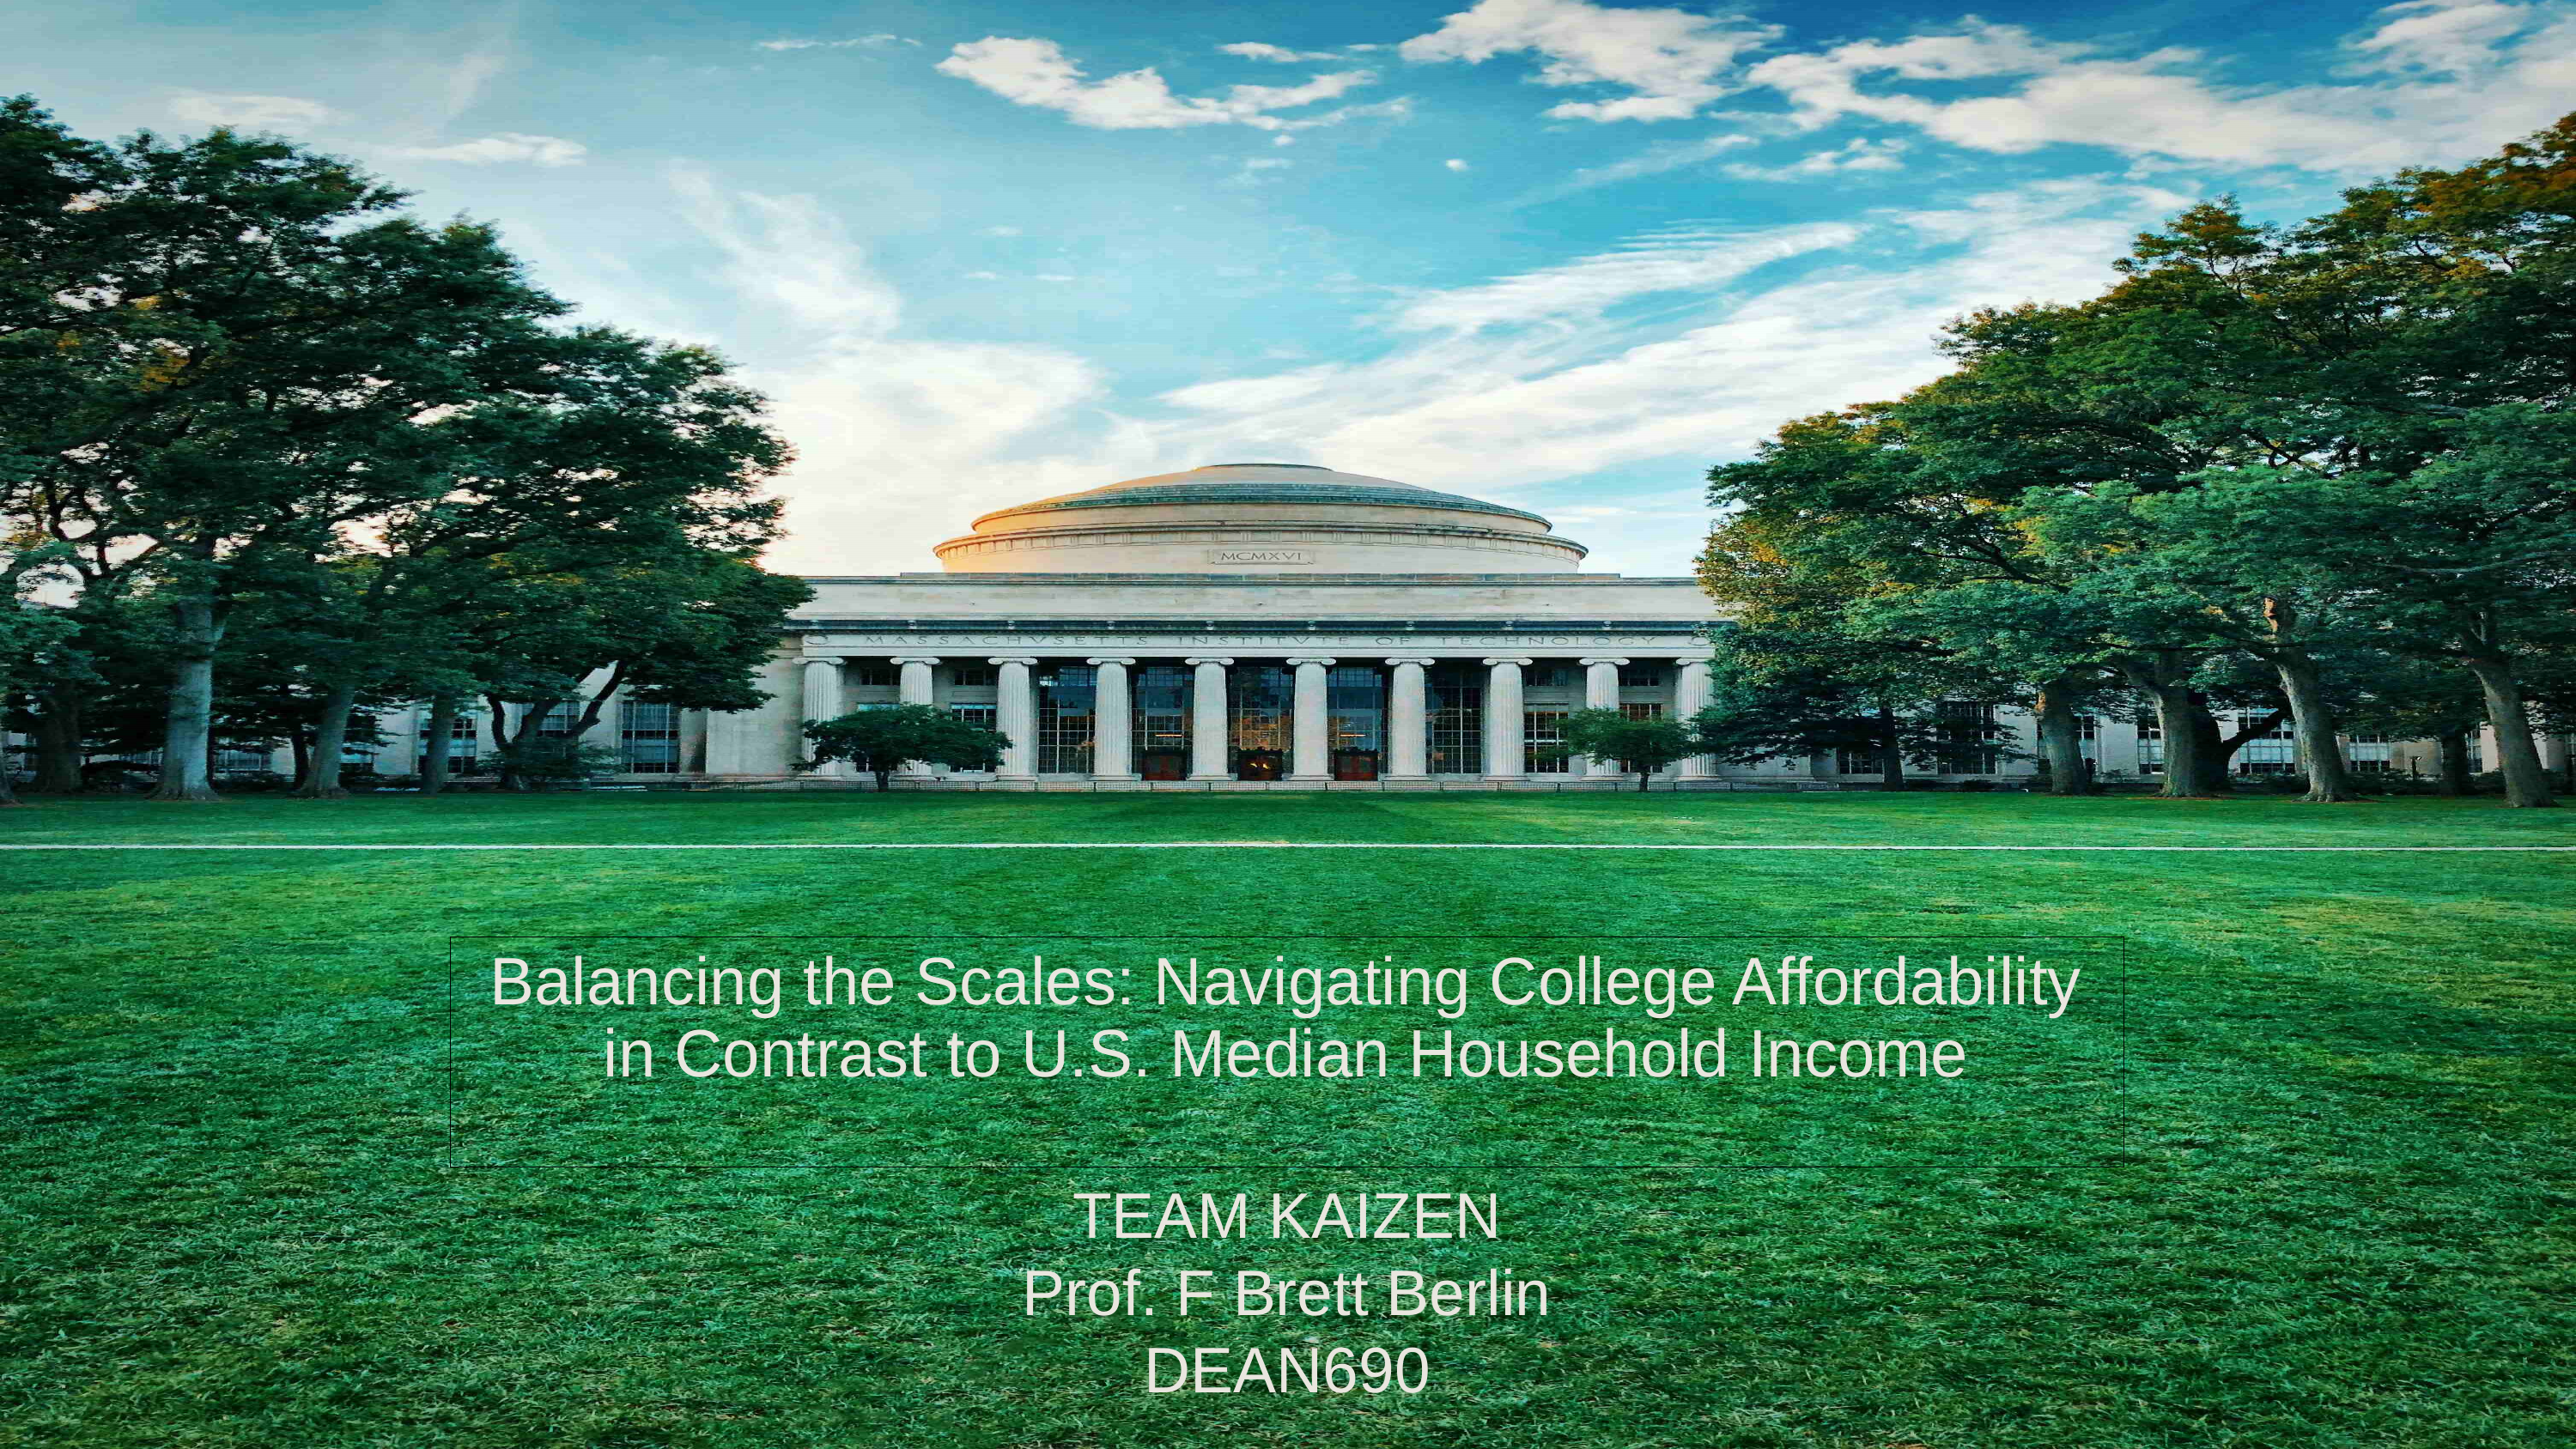

Balancing the Scales: Navigating College Affordability in Contrast to U.S. Median Household Income
TEAM KAIZEN
Prof. F Brett Berlin
DEAN690